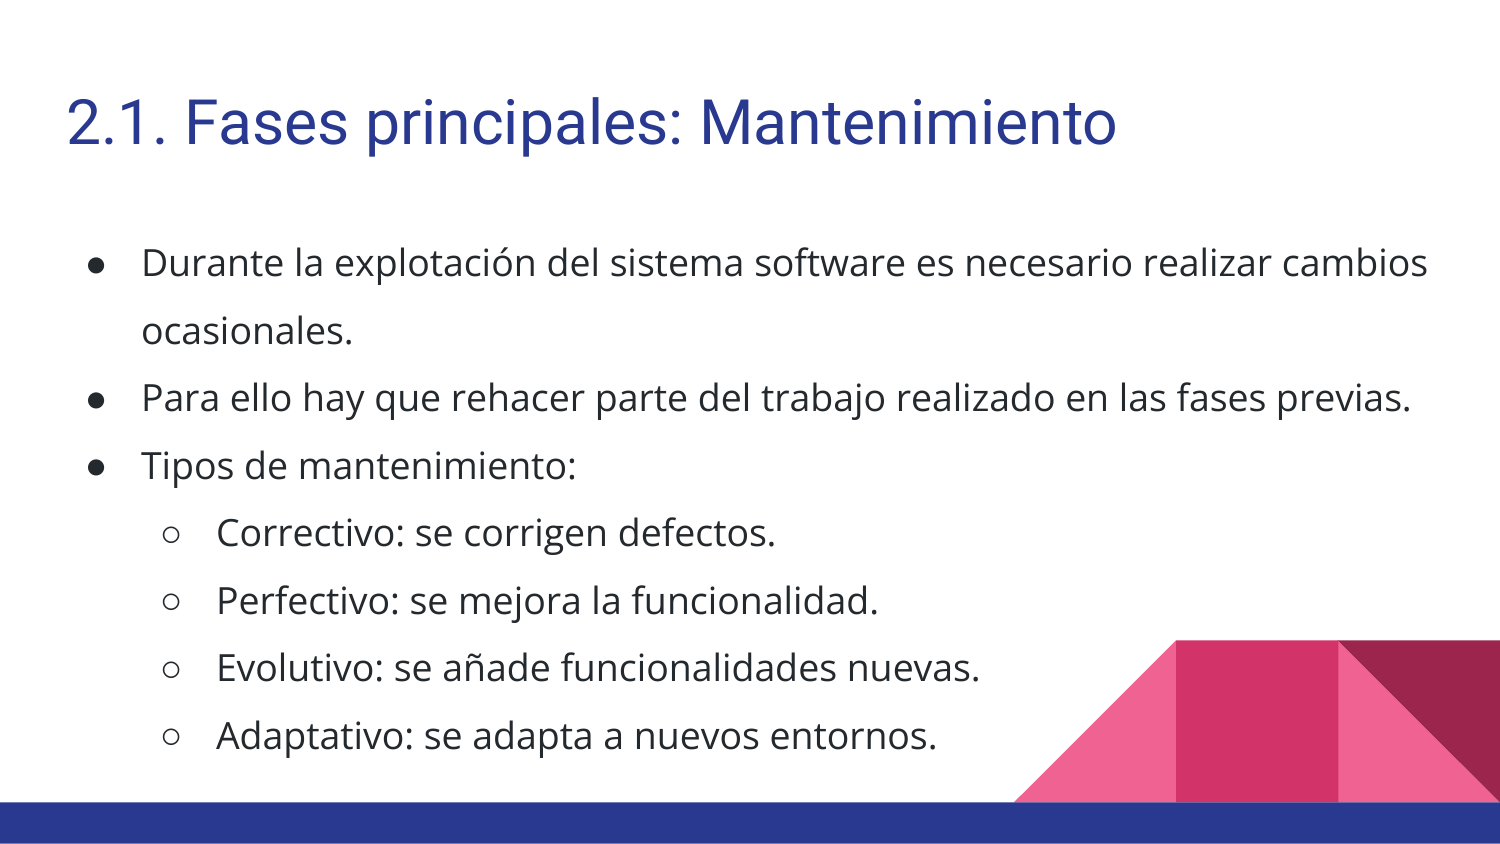

# 2.1. Fases principales: Mantenimiento

Durante la explotación del sistema software es necesario realizar cambios ocasionales.
Para ello hay que rehacer parte del trabajo realizado en las fases previas.
Tipos de mantenimiento:
Correctivo: se corrigen defectos.
Perfectivo: se mejora la funcionalidad.
Evolutivo: se añade funcionalidades nuevas.
Adaptativo: se adapta a nuevos entornos.